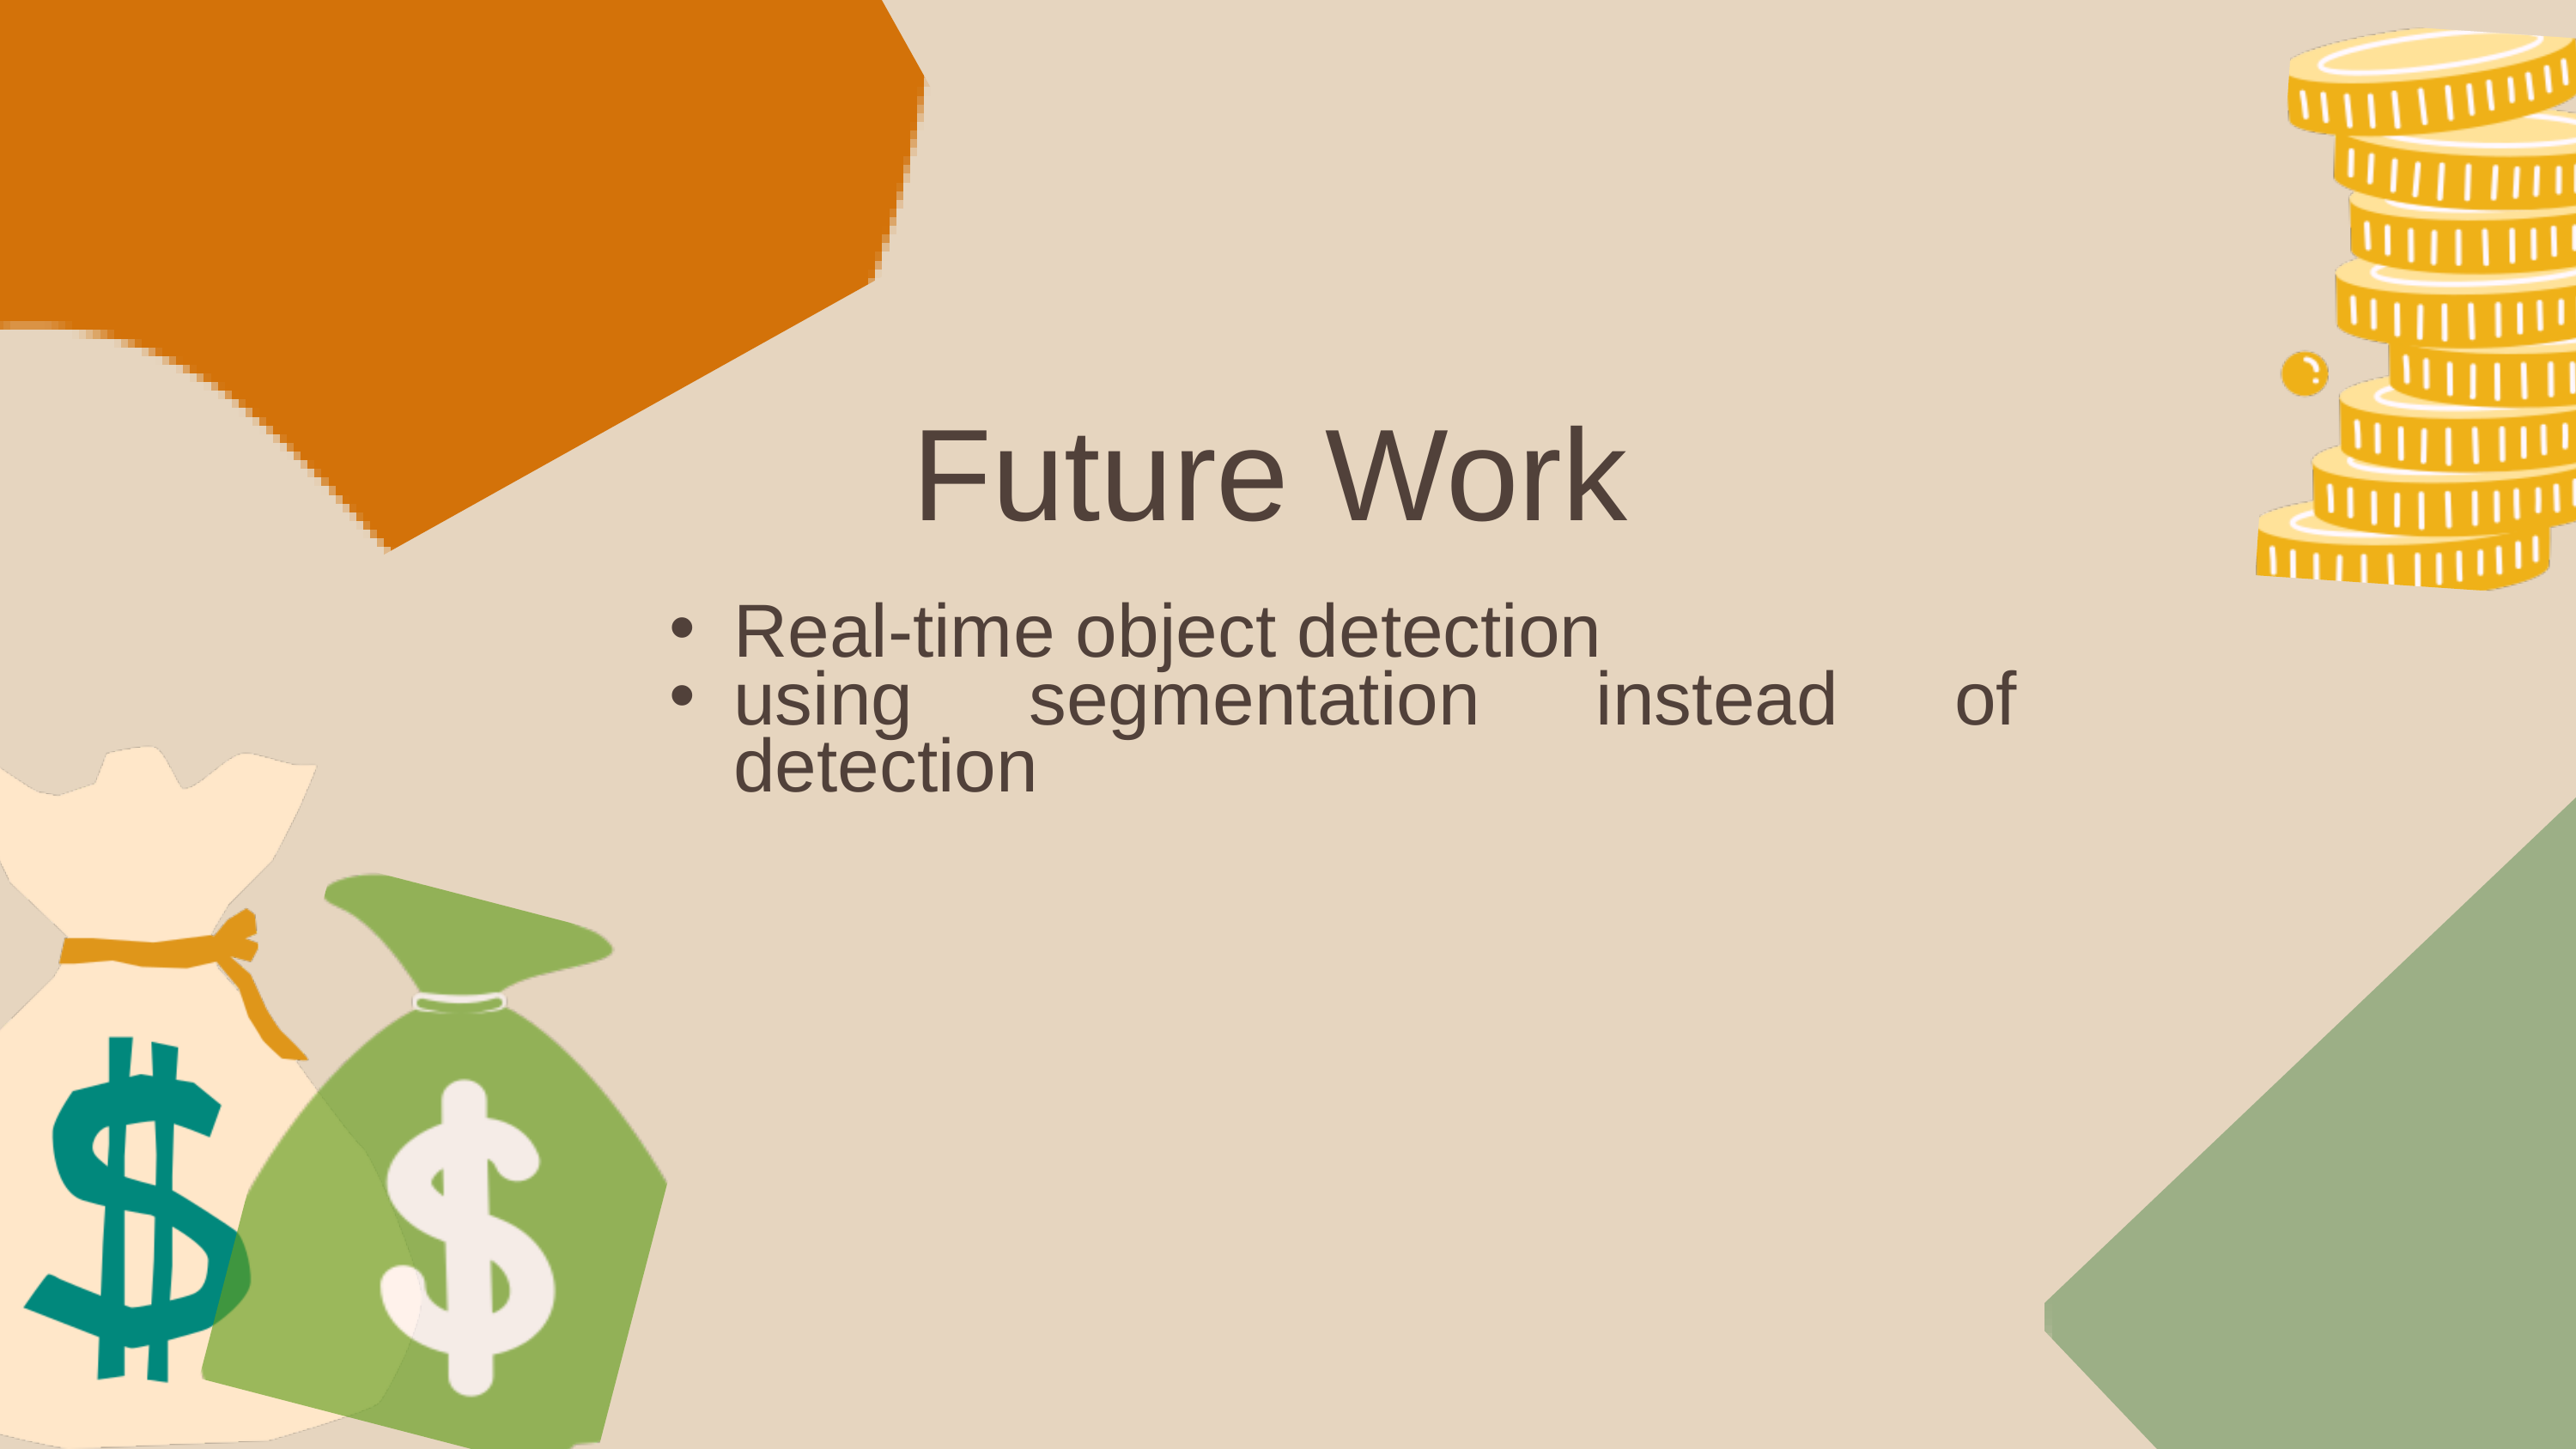

Future Work
Real-time object detection
using segmentation instead of detection